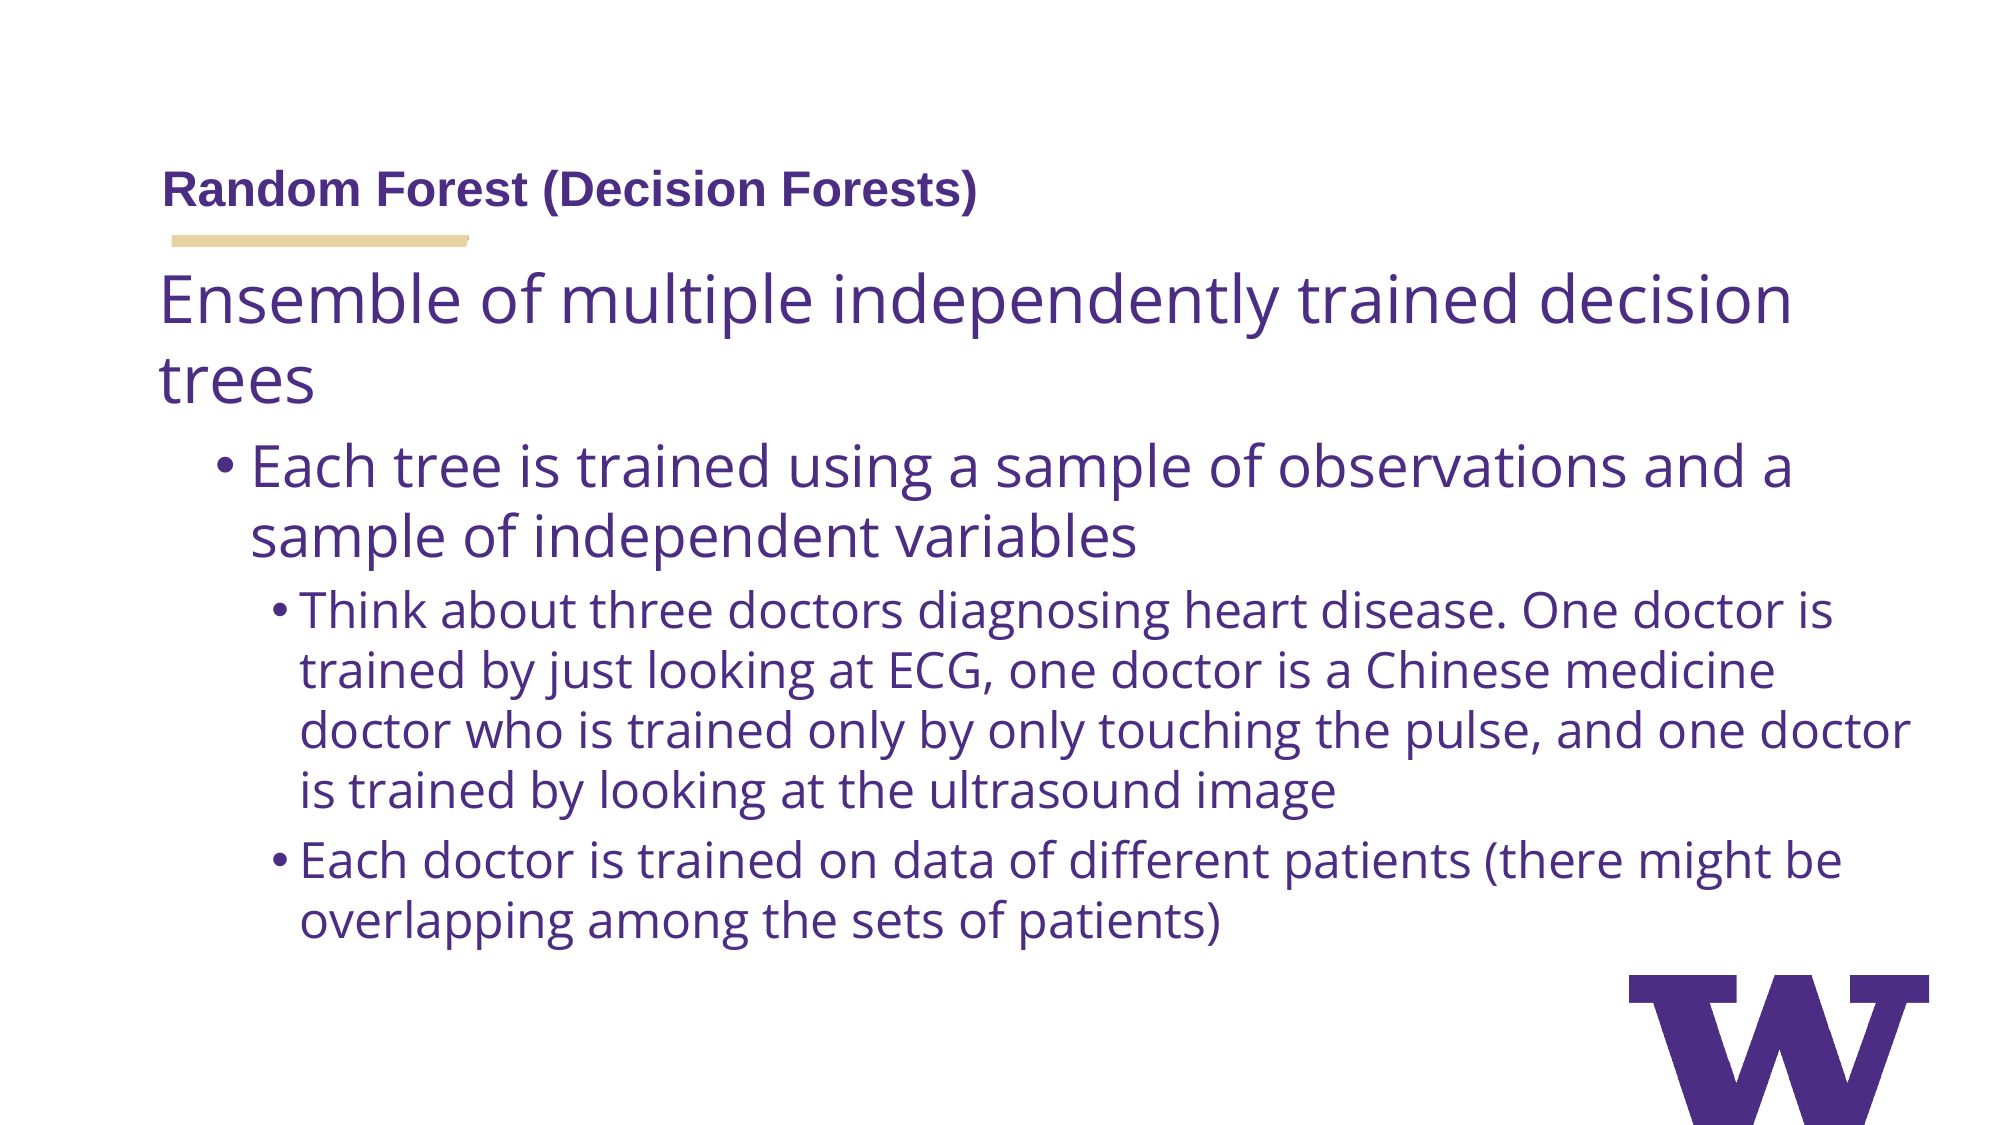

# Random Forest (Decision Forests)
Ensemble of multiple independently trained decision trees
Each tree is trained using a sample of observations and a sample of independent variables
Think about three doctors diagnosing heart disease. One doctor is trained by just looking at ECG, one doctor is a Chinese medicine doctor who is trained only by only touching the pulse, and one doctor is trained by looking at the ultrasound image
Each doctor is trained on data of different patients (there might be overlapping among the sets of patients)